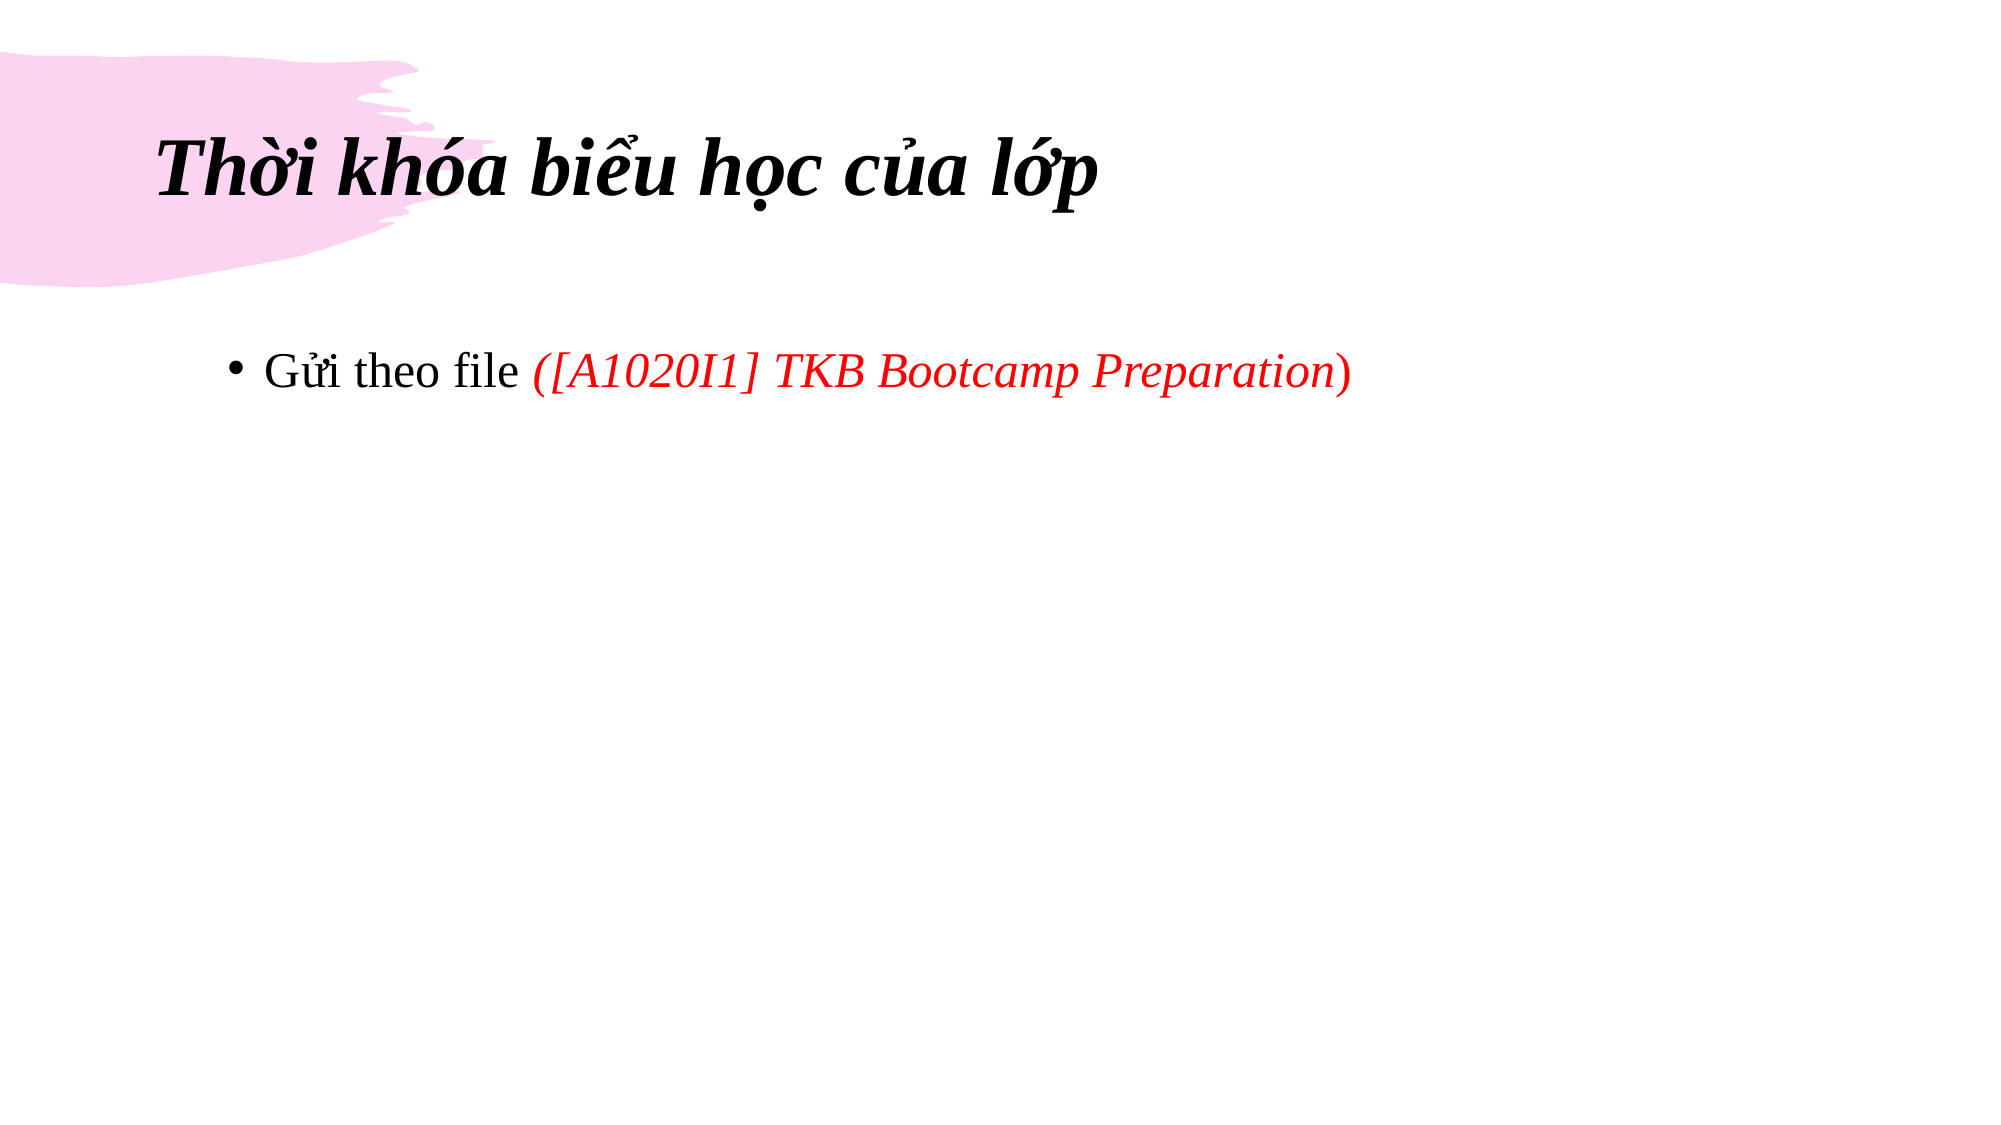

# Thời khóa biểu học của lớp
Gửi theo file ([A1020I1] TKB Bootcamp Preparation)